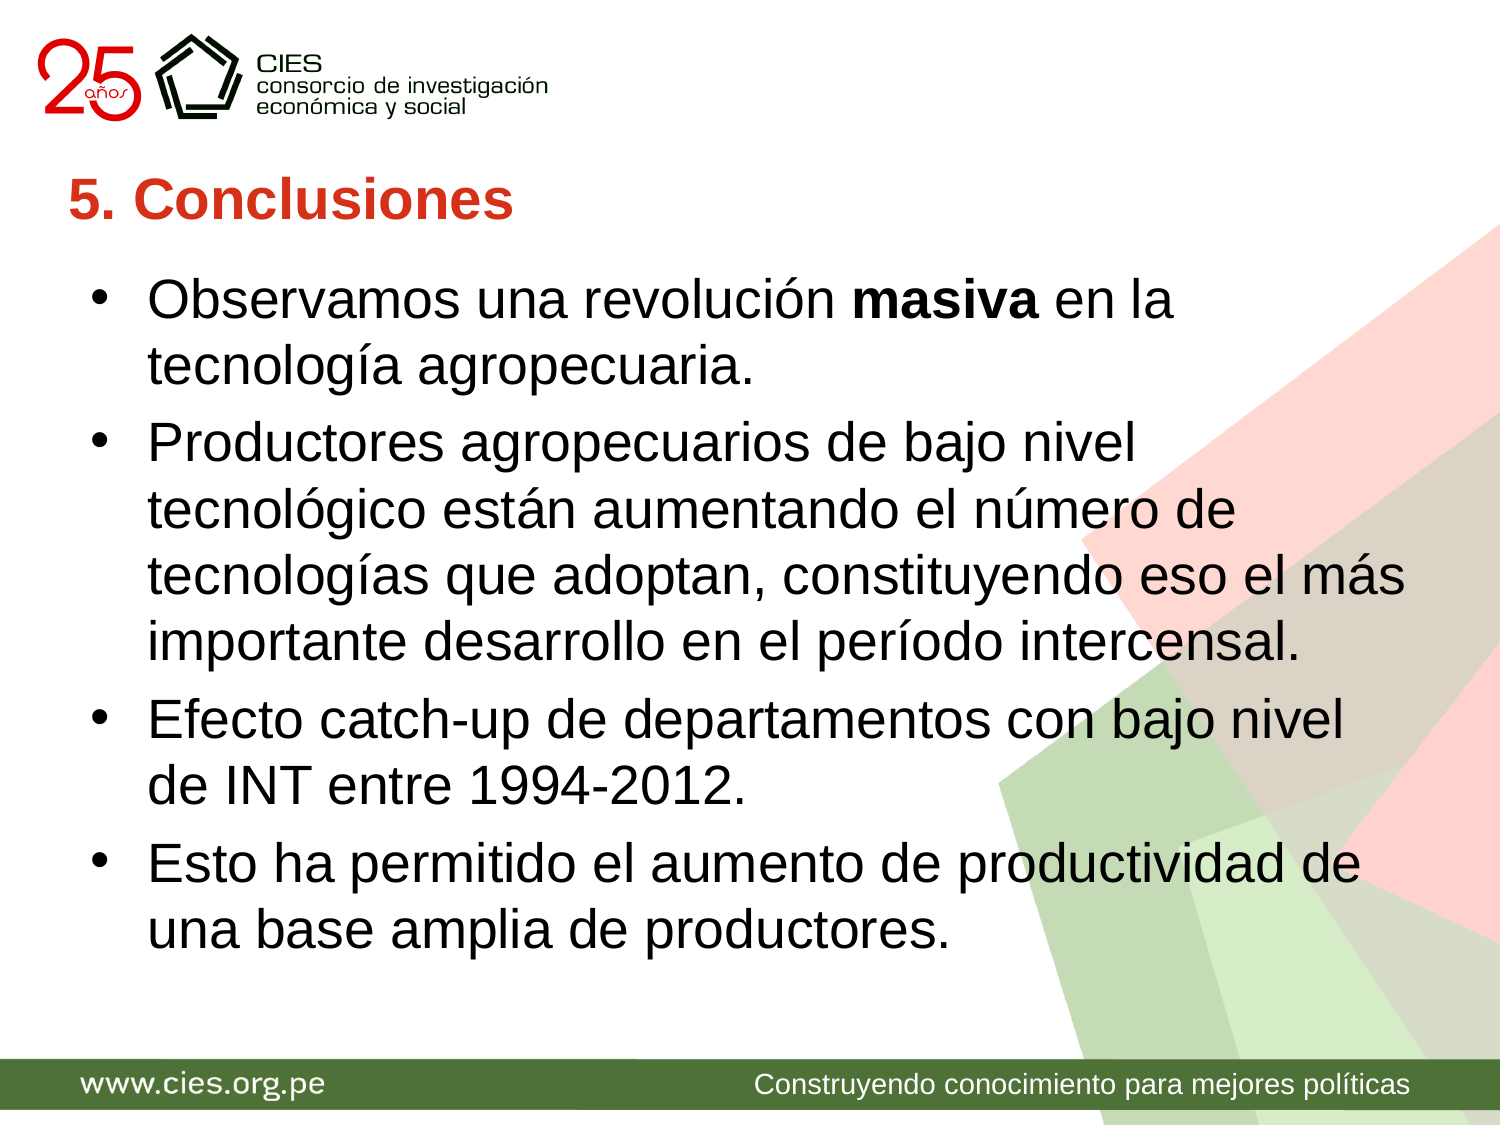

# 5. Conclusiones
Observamos una revolución masiva en la tecnología agropecuaria.
Productores agropecuarios de bajo nivel tecnológico están aumentando el número de tecnologías que adoptan, constituyendo eso el más importante desarrollo en el período intercensal.
Efecto catch-up de departamentos con bajo nivel de INT entre 1994-2012.
Esto ha permitido el aumento de productividad de una base amplia de productores.